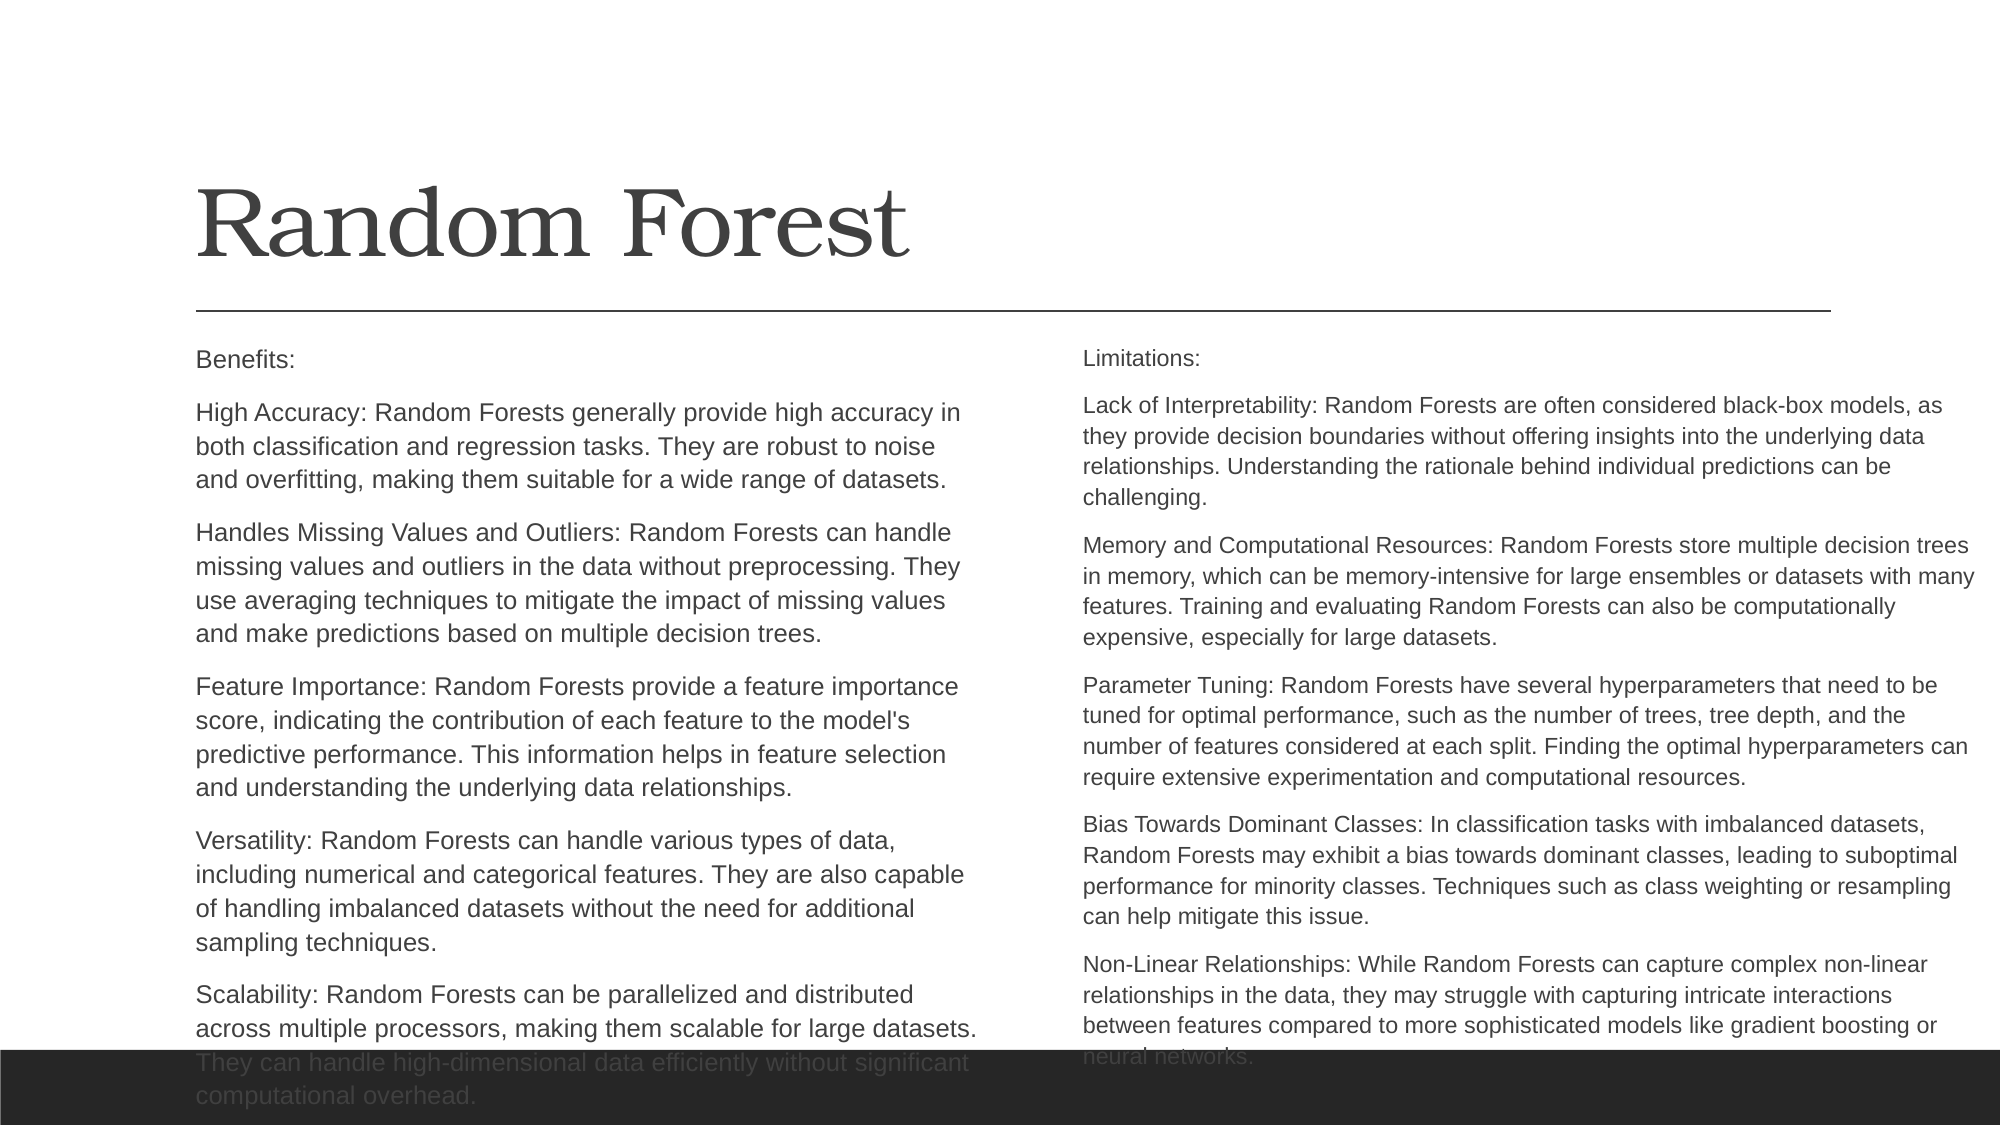

# Random Forest
Benefits:
High Accuracy: Random Forests generally provide high accuracy in both classification and regression tasks. They are robust to noise and overfitting, making them suitable for a wide range of datasets.
Handles Missing Values and Outliers: Random Forests can handle missing values and outliers in the data without preprocessing. They use averaging techniques to mitigate the impact of missing values and make predictions based on multiple decision trees.
Feature Importance: Random Forests provide a feature importance score, indicating the contribution of each feature to the model's predictive performance. This information helps in feature selection and understanding the underlying data relationships.
Versatility: Random Forests can handle various types of data, including numerical and categorical features. They are also capable of handling imbalanced datasets without the need for additional sampling techniques.
Scalability: Random Forests can be parallelized and distributed across multiple processors, making them scalable for large datasets. They can handle high-dimensional data efficiently without significant computational overhead.
Limitations:
Lack of Interpretability: Random Forests are often considered black-box models, as they provide decision boundaries without offering insights into the underlying data relationships. Understanding the rationale behind individual predictions can be challenging.
Memory and Computational Resources: Random Forests store multiple decision trees in memory, which can be memory-intensive for large ensembles or datasets with many features. Training and evaluating Random Forests can also be computationally expensive, especially for large datasets.
Parameter Tuning: Random Forests have several hyperparameters that need to be tuned for optimal performance, such as the number of trees, tree depth, and the number of features considered at each split. Finding the optimal hyperparameters can require extensive experimentation and computational resources.
Bias Towards Dominant Classes: In classification tasks with imbalanced datasets, Random Forests may exhibit a bias towards dominant classes, leading to suboptimal performance for minority classes. Techniques such as class weighting or resampling can help mitigate this issue.
Non-Linear Relationships: While Random Forests can capture complex non-linear relationships in the data, they may struggle with capturing intricate interactions between features compared to more sophisticated models like gradient boosting or neural networks.